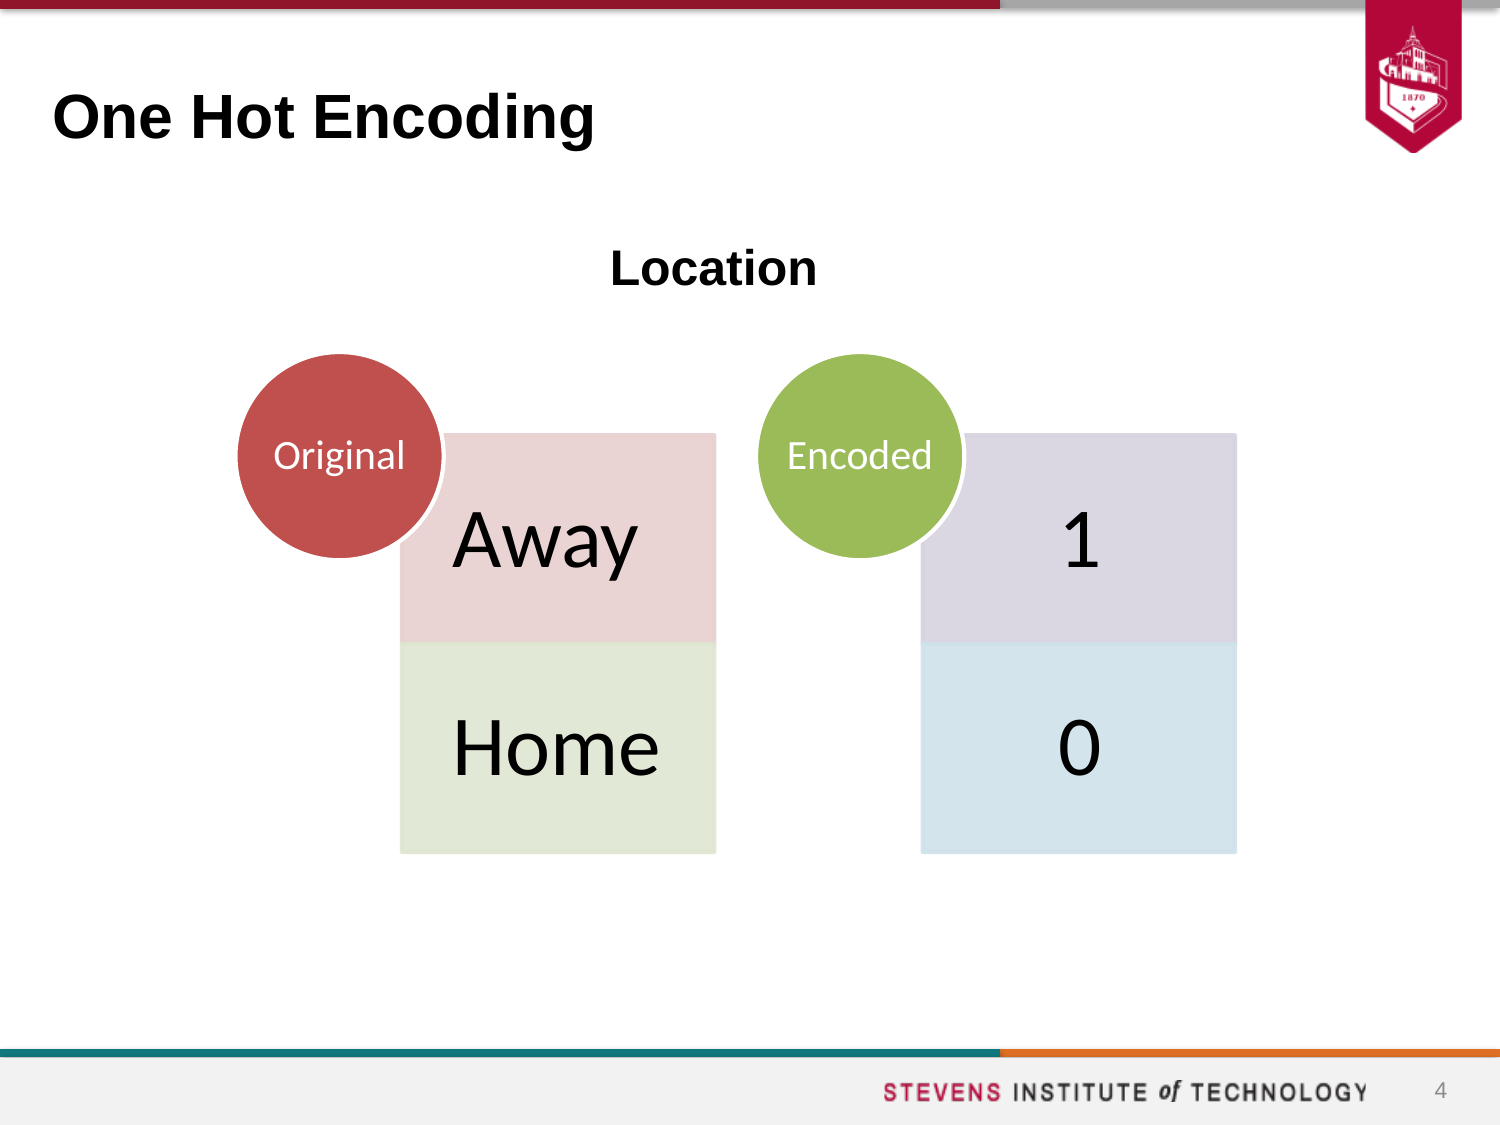

# One Hot Encoding
Location
Away
Home
Original
1
0
Encoded
4